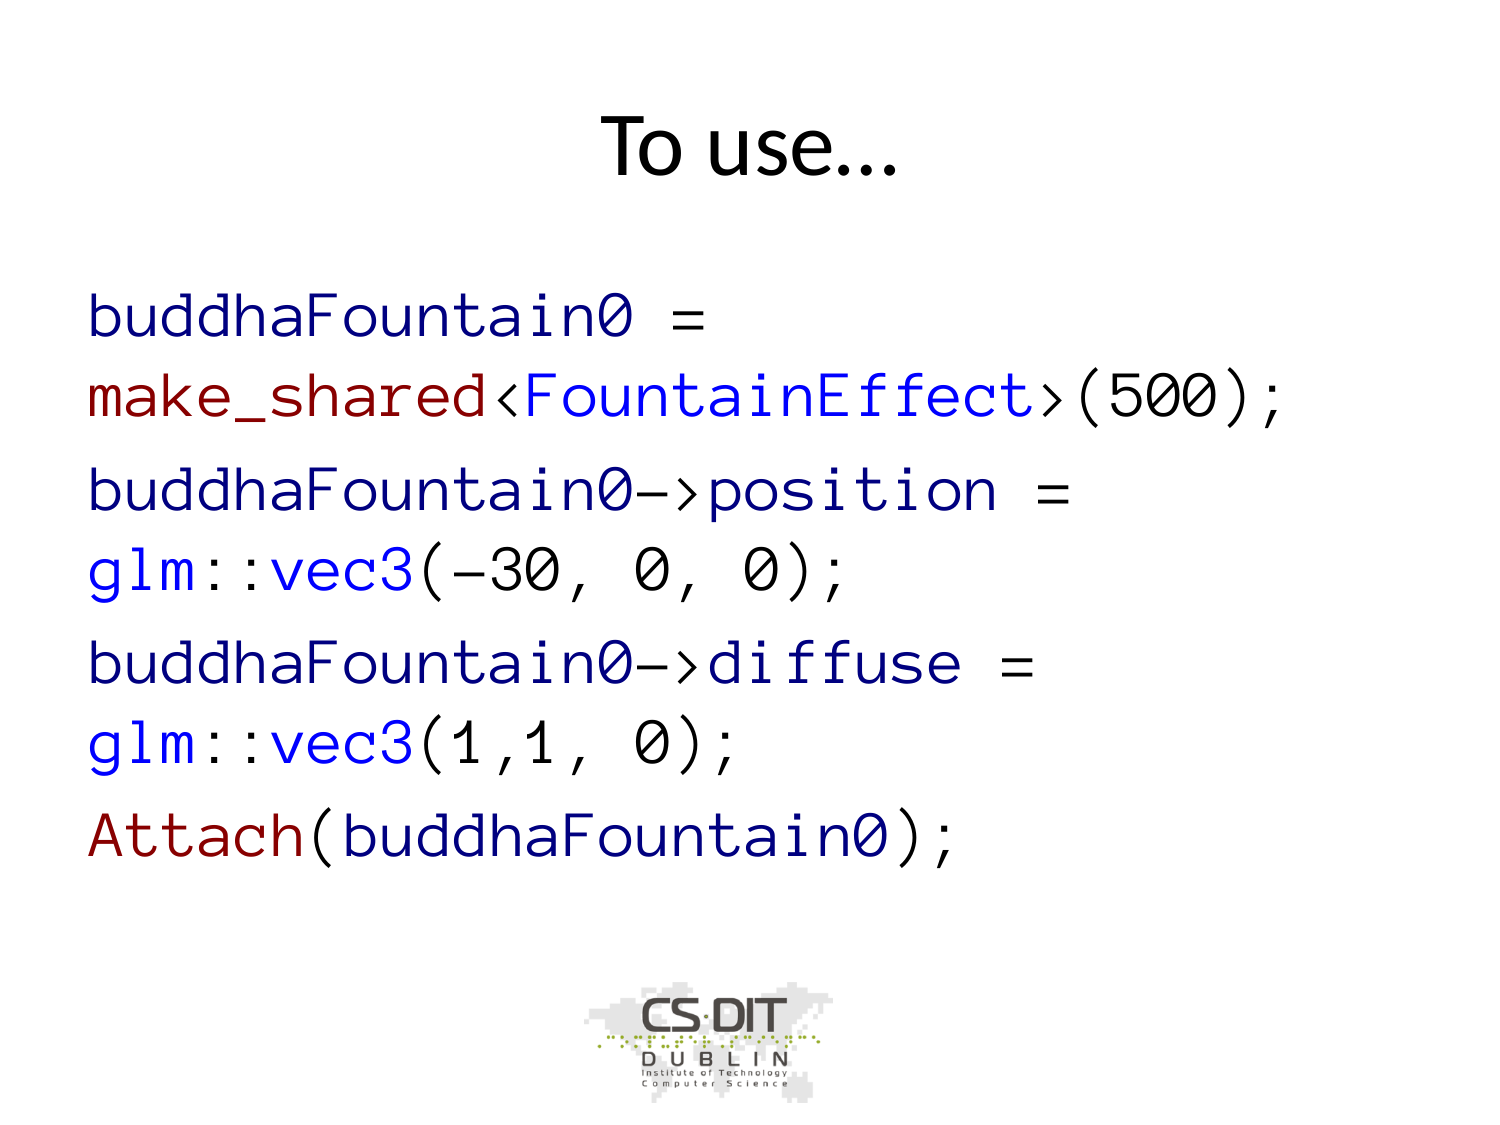

# To use…
buddhaFountain0 = make_shared<FountainEffect>(500);
buddhaFountain0->position = glm::vec3(-30, 0, 0);
buddhaFountain0->diffuse = glm::vec3(1,1, 0);
Attach(buddhaFountain0);